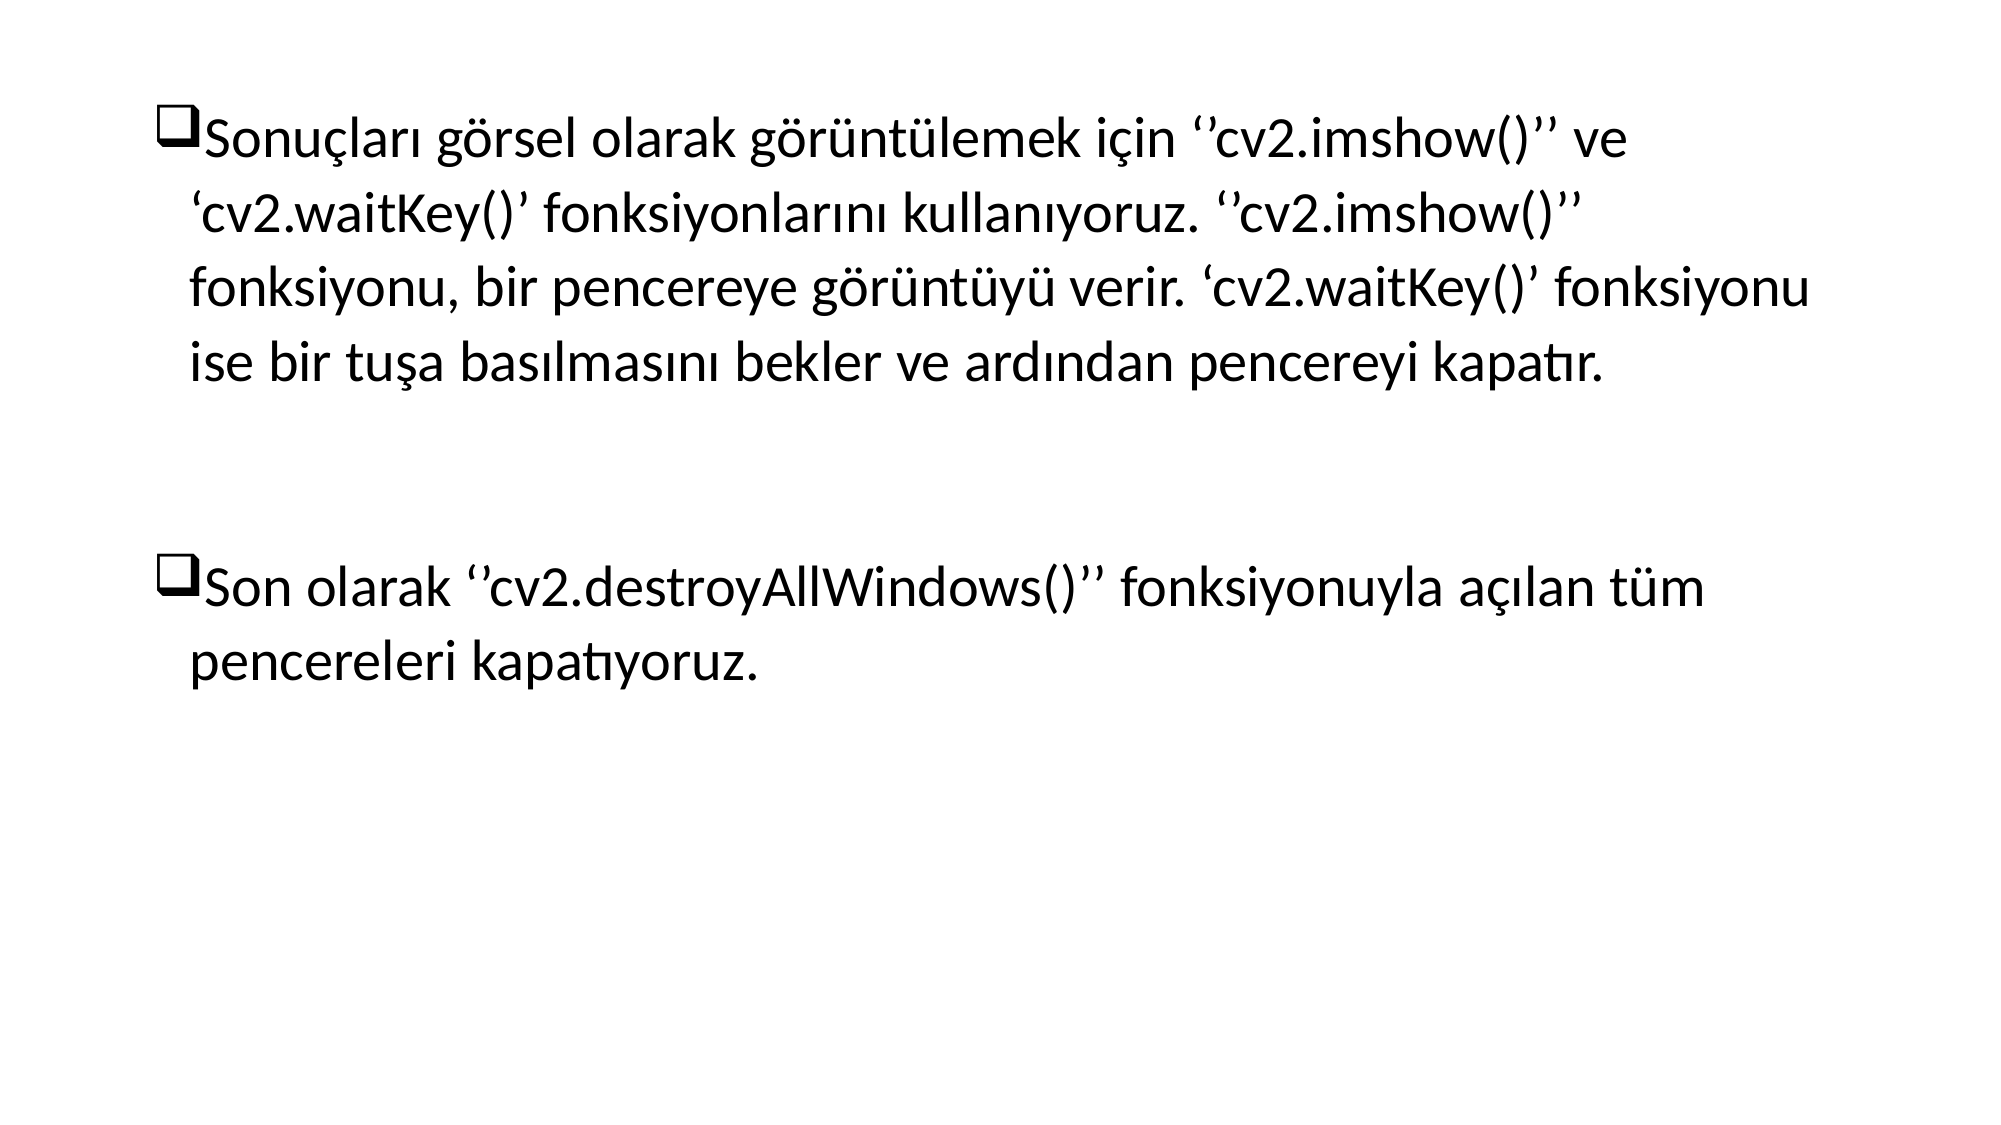

Sonuçları görsel olarak görüntülemek için ‘’cv2.imshow()’’ ve ‘cv2.waitKey()’ fonksiyonlarını kullanıyoruz. ‘’cv2.imshow()’’ fonksiyonu, bir pencereye görüntüyü verir. ‘cv2.waitKey()’ fonksiyonu ise bir tuşa basılmasını bekler ve ardından pencereyi kapatır.

Son olarak ‘’cv2.destroyAllWindows()’’ fonksiyonuyla açılan tüm pencereleri kapatıyoruz.